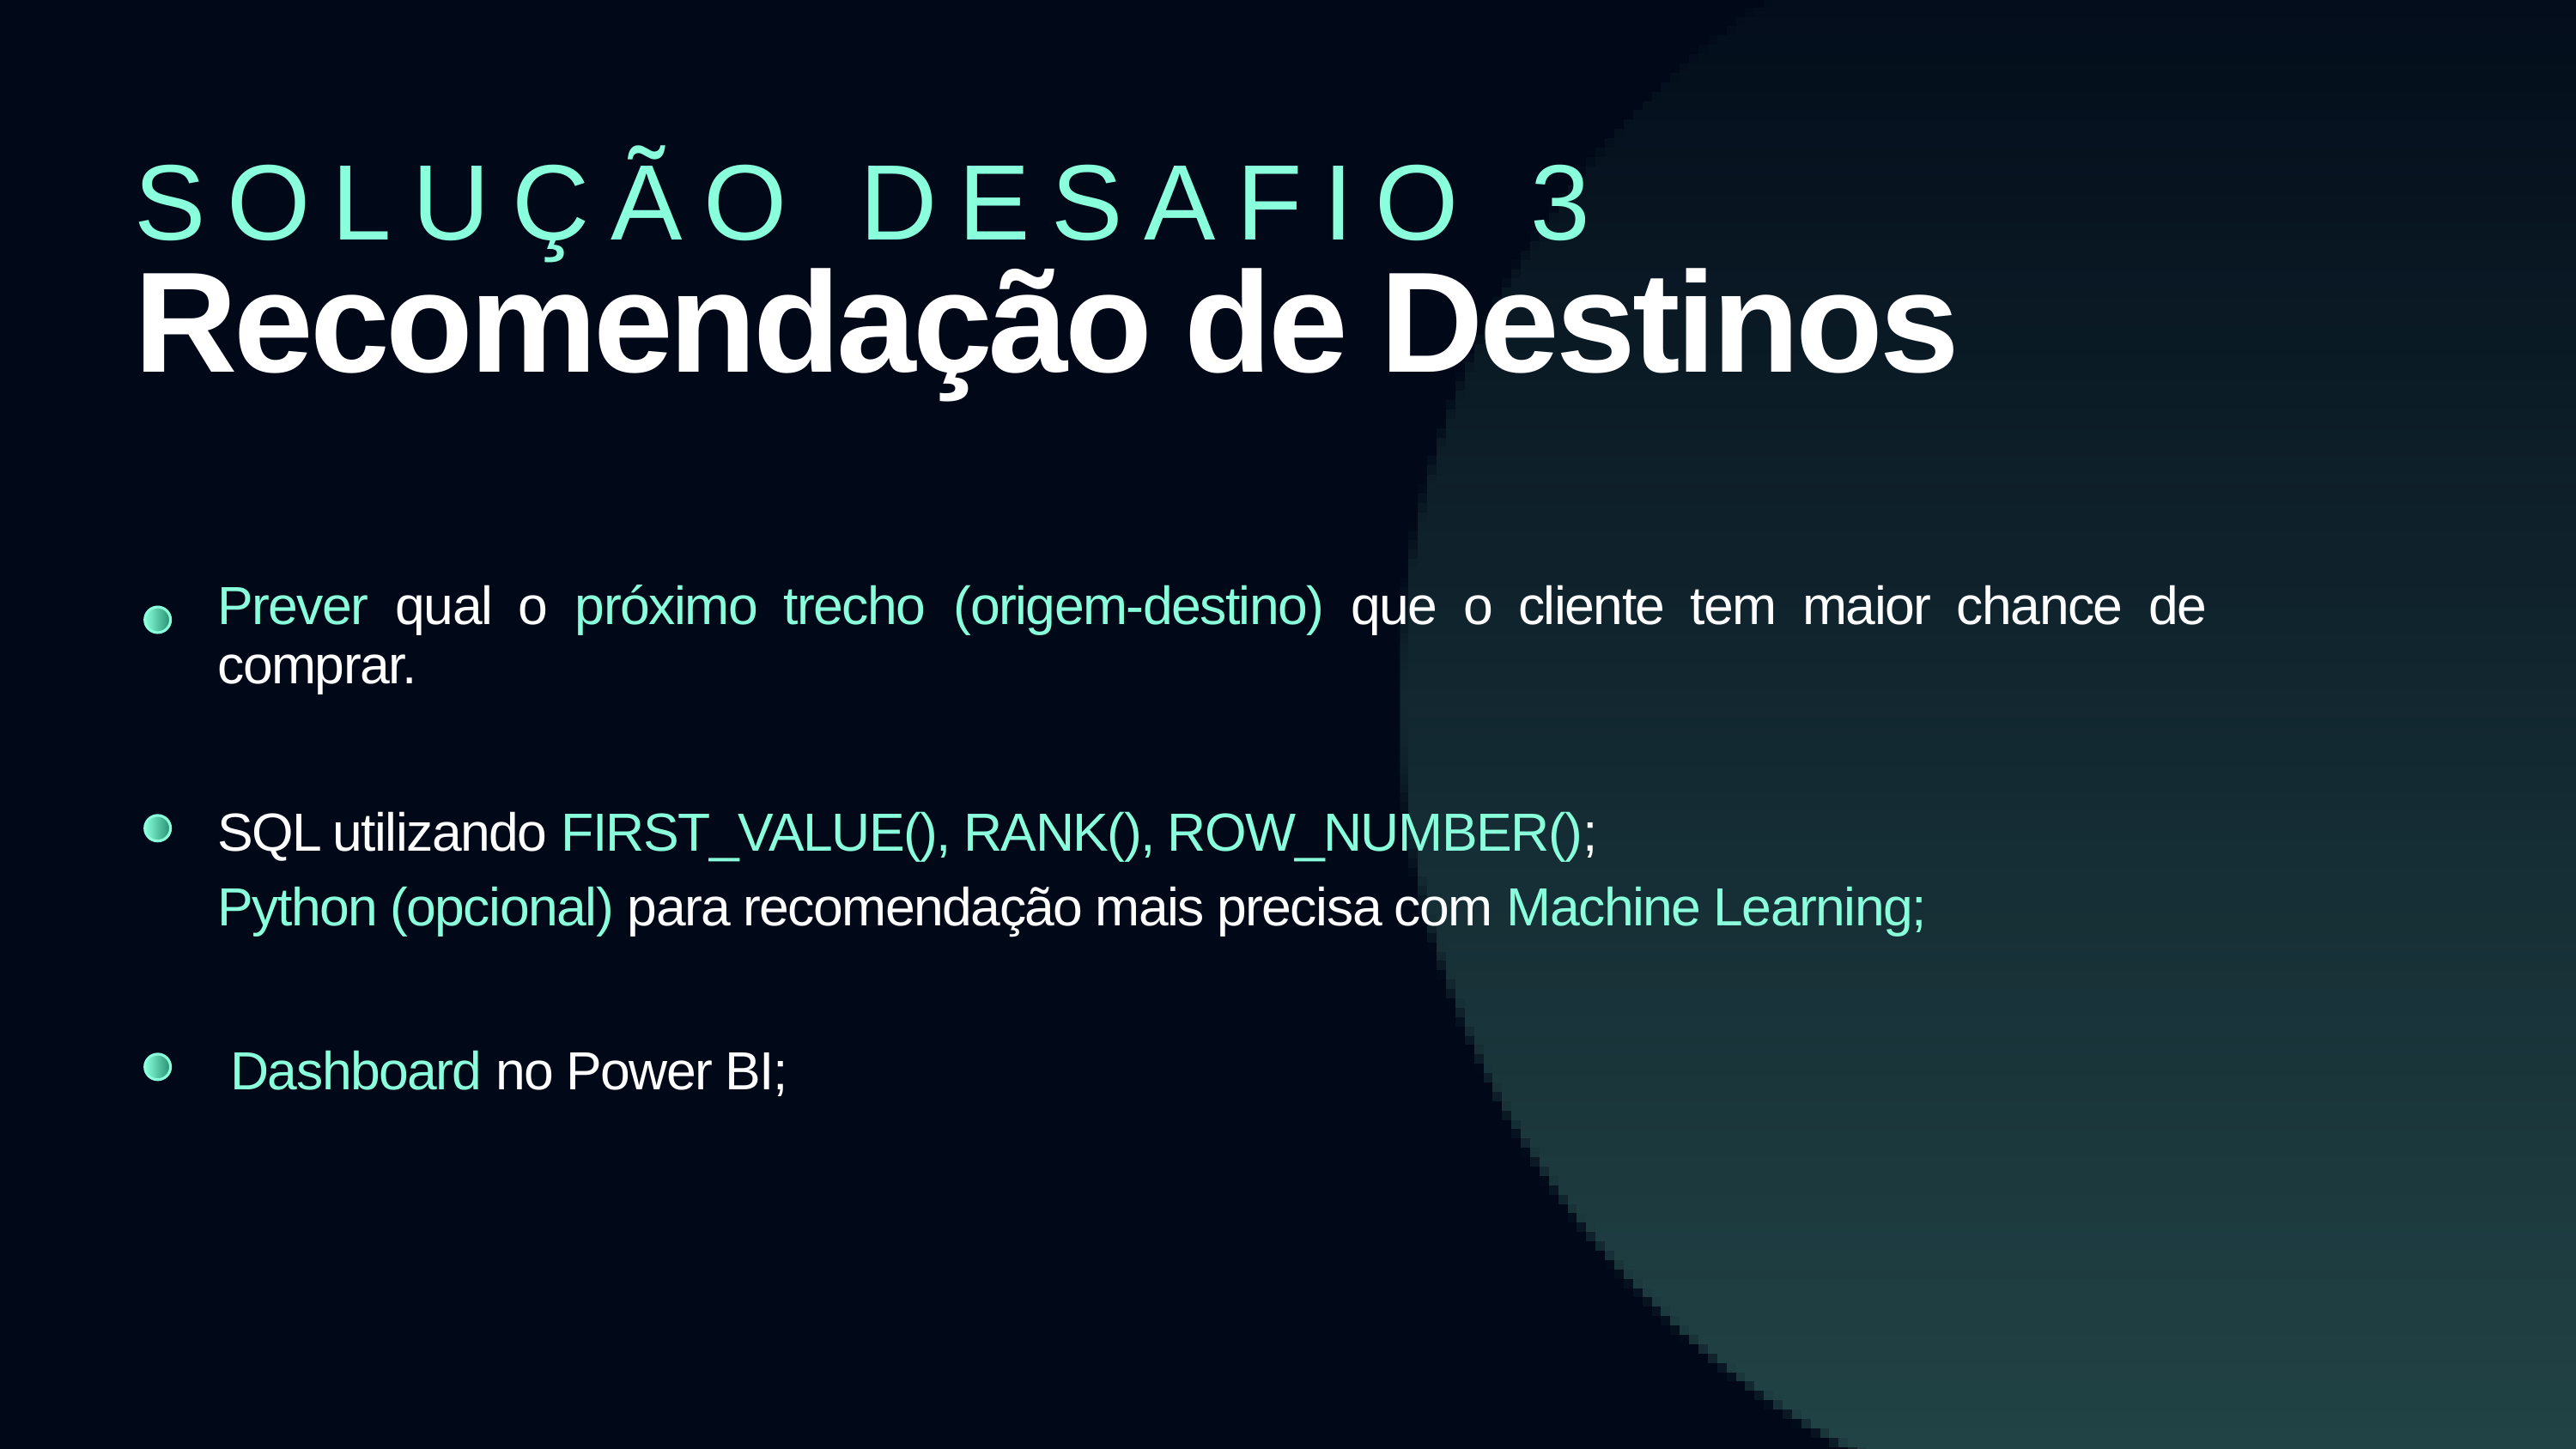

SOLUÇÃO DESAFIO 3
Recomendação de Destinos
Prever qual o próximo trecho (origem-destino) que o cliente tem maior chance de comprar.

SQL utilizando FIRST_VALUE(), RANK(), ROW_NUMBER();
Python (opcional) para recomendação mais precisa com Machine Learning;

Dashboard no Power BI;